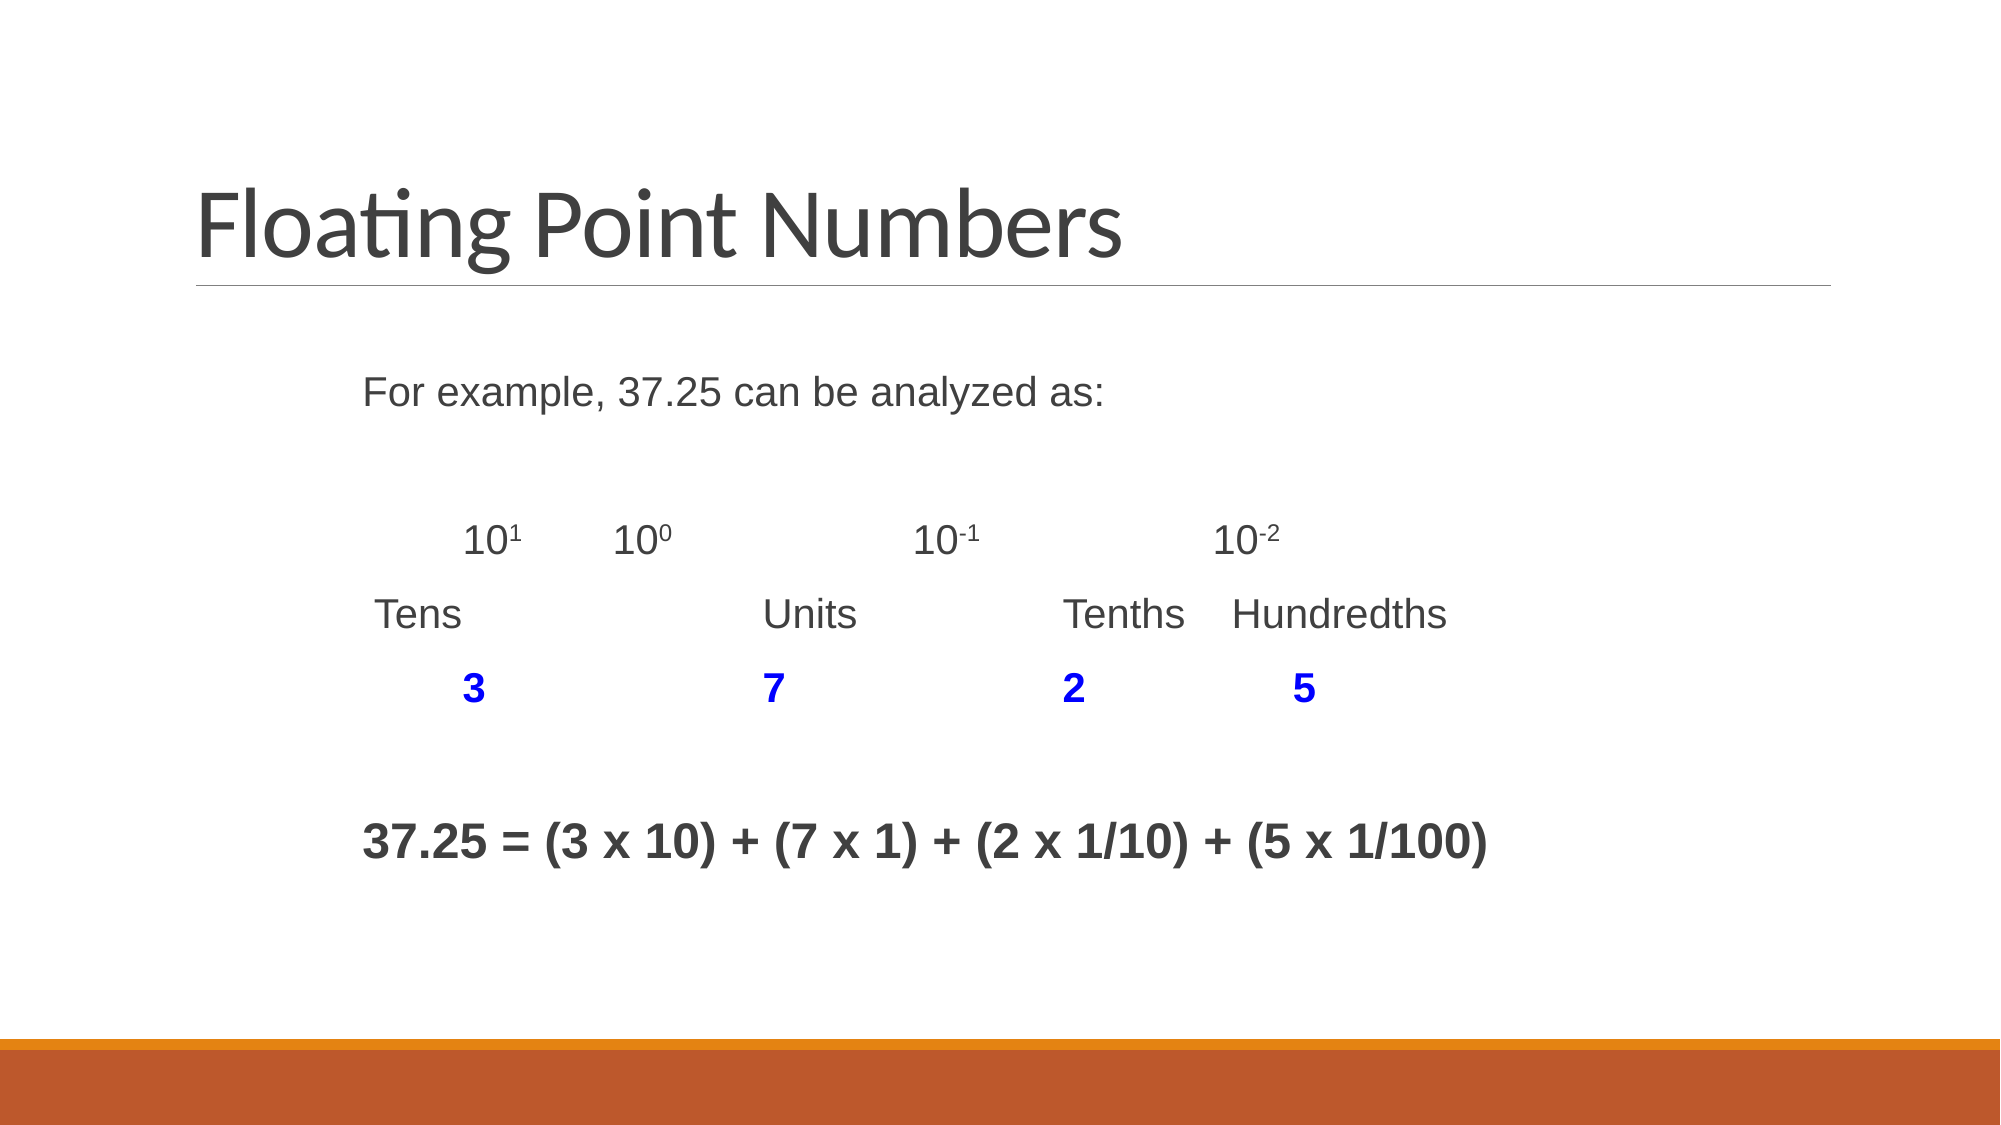

# Floating Point Numbers
For example, 37.25 can be analyzed as:

	101	100		10-1		10-2
 Tens		Units		Tenths    Hundredths
	3		7	  	2	       5

37.25 = (3 x 10) + (7 x 1) + (2 x 1/10) + (5 x 1/100)